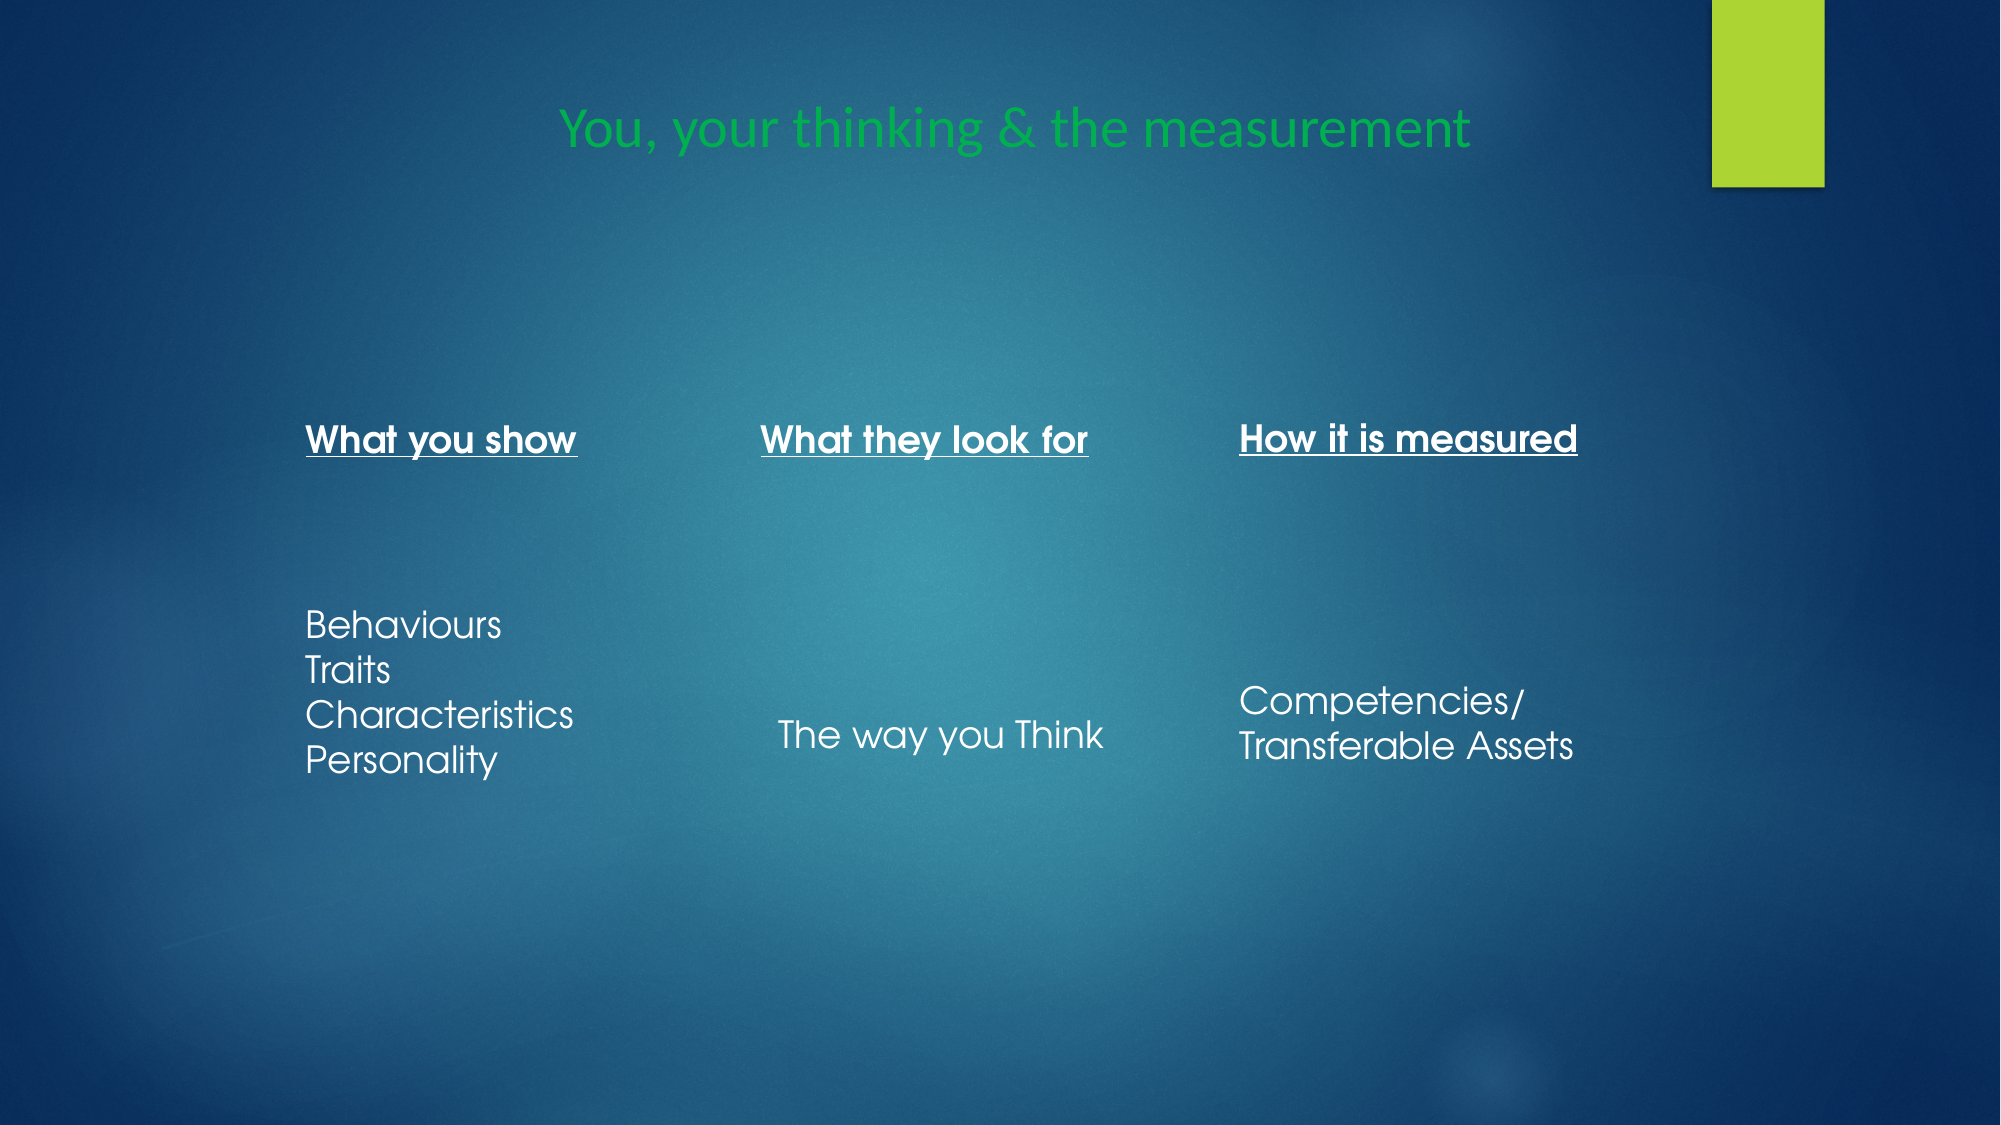

You, your thinking & the measurement
How it is measured
What you show
What they look for
Behaviours
Traits
Characteristics
Personality
Competencies/
Transferable Assets
The way you Think